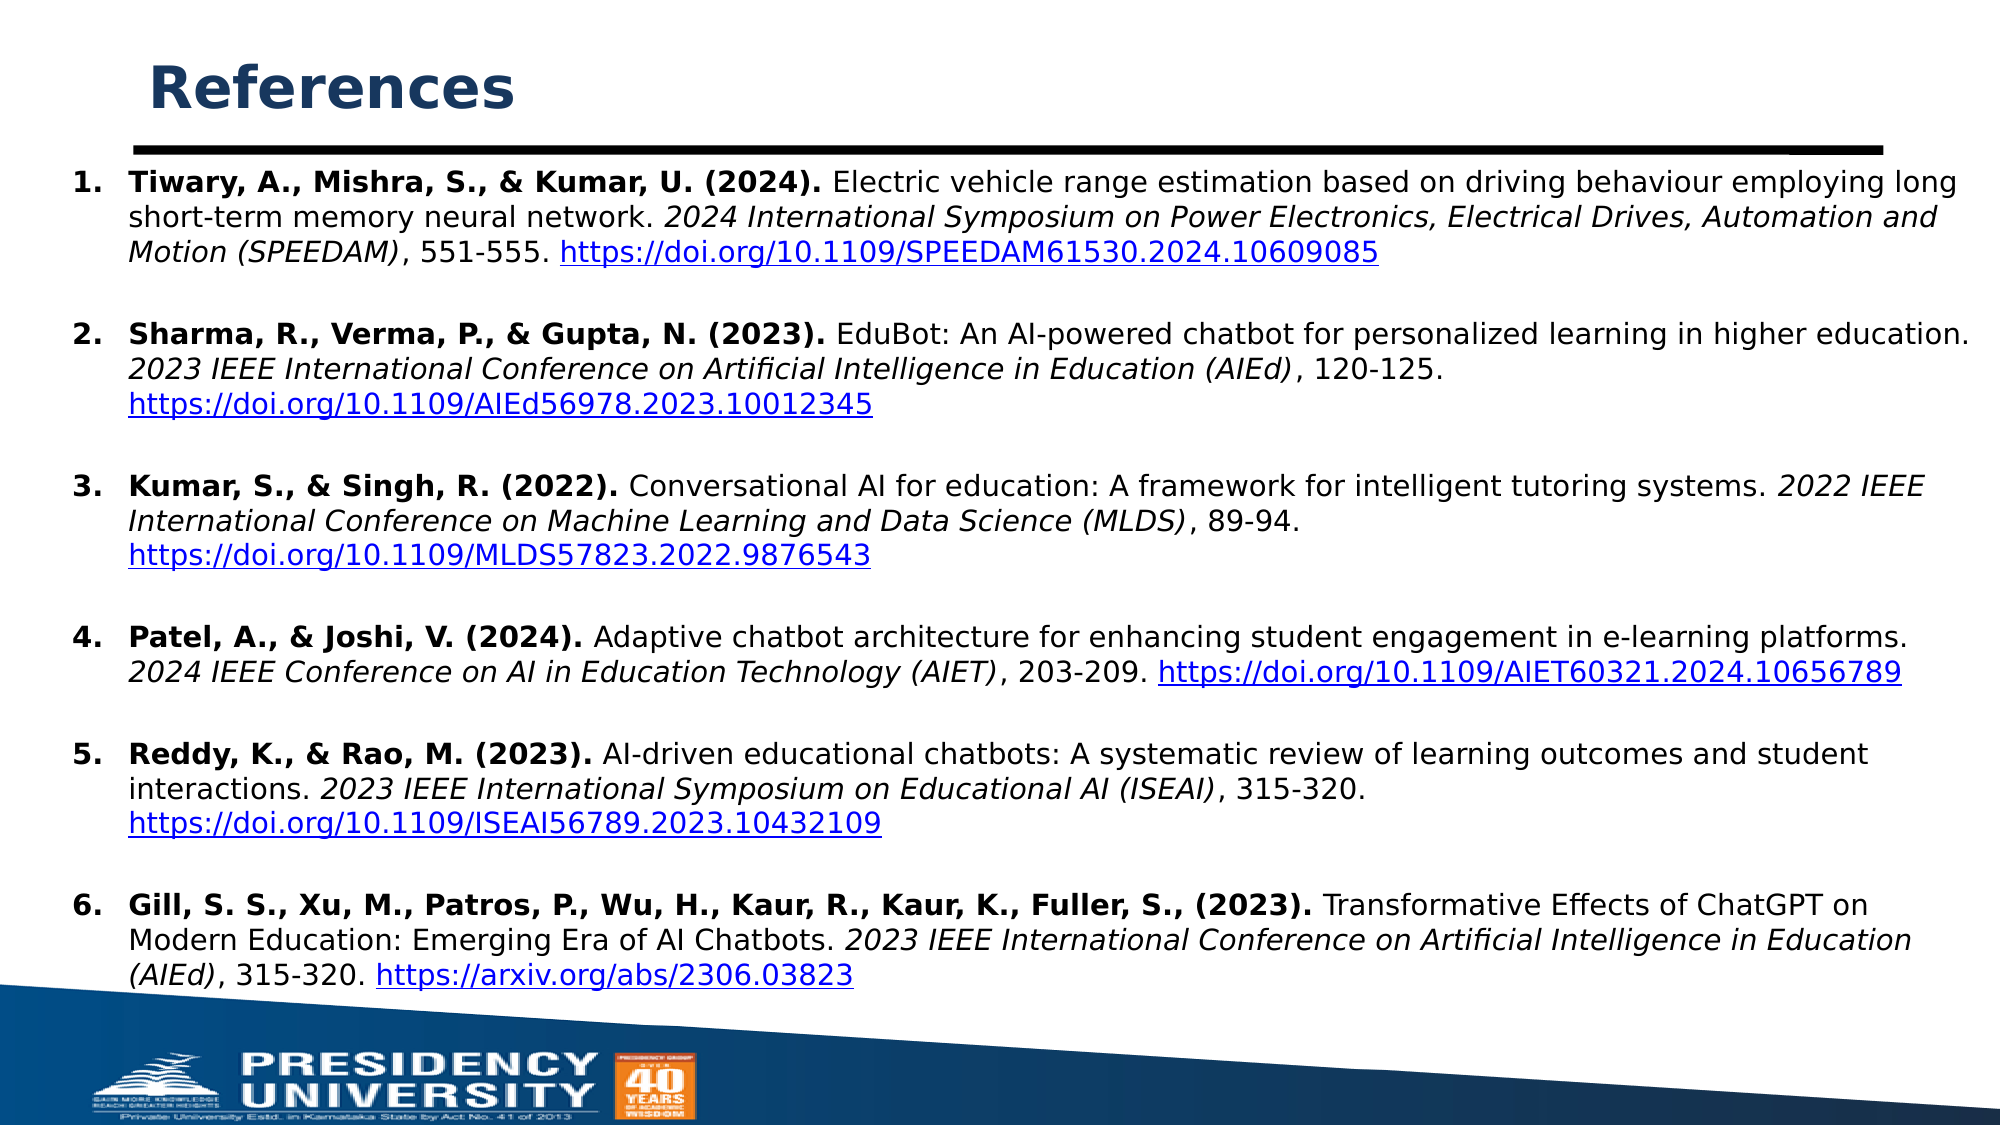

# References
Tiwary, A., Mishra, S., & Kumar, U. (2024). Electric vehicle range estimation based on driving behaviour employing long short-term memory neural network. 2024 International Symposium on Power Electronics, Electrical Drives, Automation and Motion (SPEEDAM), 551-555. https://doi.org/10.1109/SPEEDAM61530.2024.10609085

Sharma, R., Verma, P., & Gupta, N. (2023). EduBot: An AI-powered chatbot for personalized learning in higher education. 2023 IEEE International Conference on Artificial Intelligence in Education (AIEd), 120-125. https://doi.org/10.1109/AIEd56978.2023.10012345

Kumar, S., & Singh, R. (2022). Conversational AI for education: A framework for intelligent tutoring systems. 2022 IEEE International Conference on Machine Learning and Data Science (MLDS), 89-94. https://doi.org/10.1109/MLDS57823.2022.9876543

Patel, A., & Joshi, V. (2024). Adaptive chatbot architecture for enhancing student engagement in e-learning platforms. 2024 IEEE Conference on AI in Education Technology (AIET), 203-209. https://doi.org/10.1109/AIET60321.2024.10656789

Reddy, K., & Rao, M. (2023). AI-driven educational chatbots: A systematic review of learning outcomes and student interactions. 2023 IEEE International Symposium on Educational AI (ISEAI), 315-320. https://doi.org/10.1109/ISEAI56789.2023.10432109

Gill, S. S., Xu, M., Patros, P., Wu, H., Kaur, R., Kaur, K., Fuller, S., (2023). Transformative Effects of ChatGPT on Modern Education: Emerging Era of AI Chatbots. 2023 IEEE International Conference on Artificial Intelligence in Education (AIEd), 315-320. https://arxiv.org/abs/2306.03823